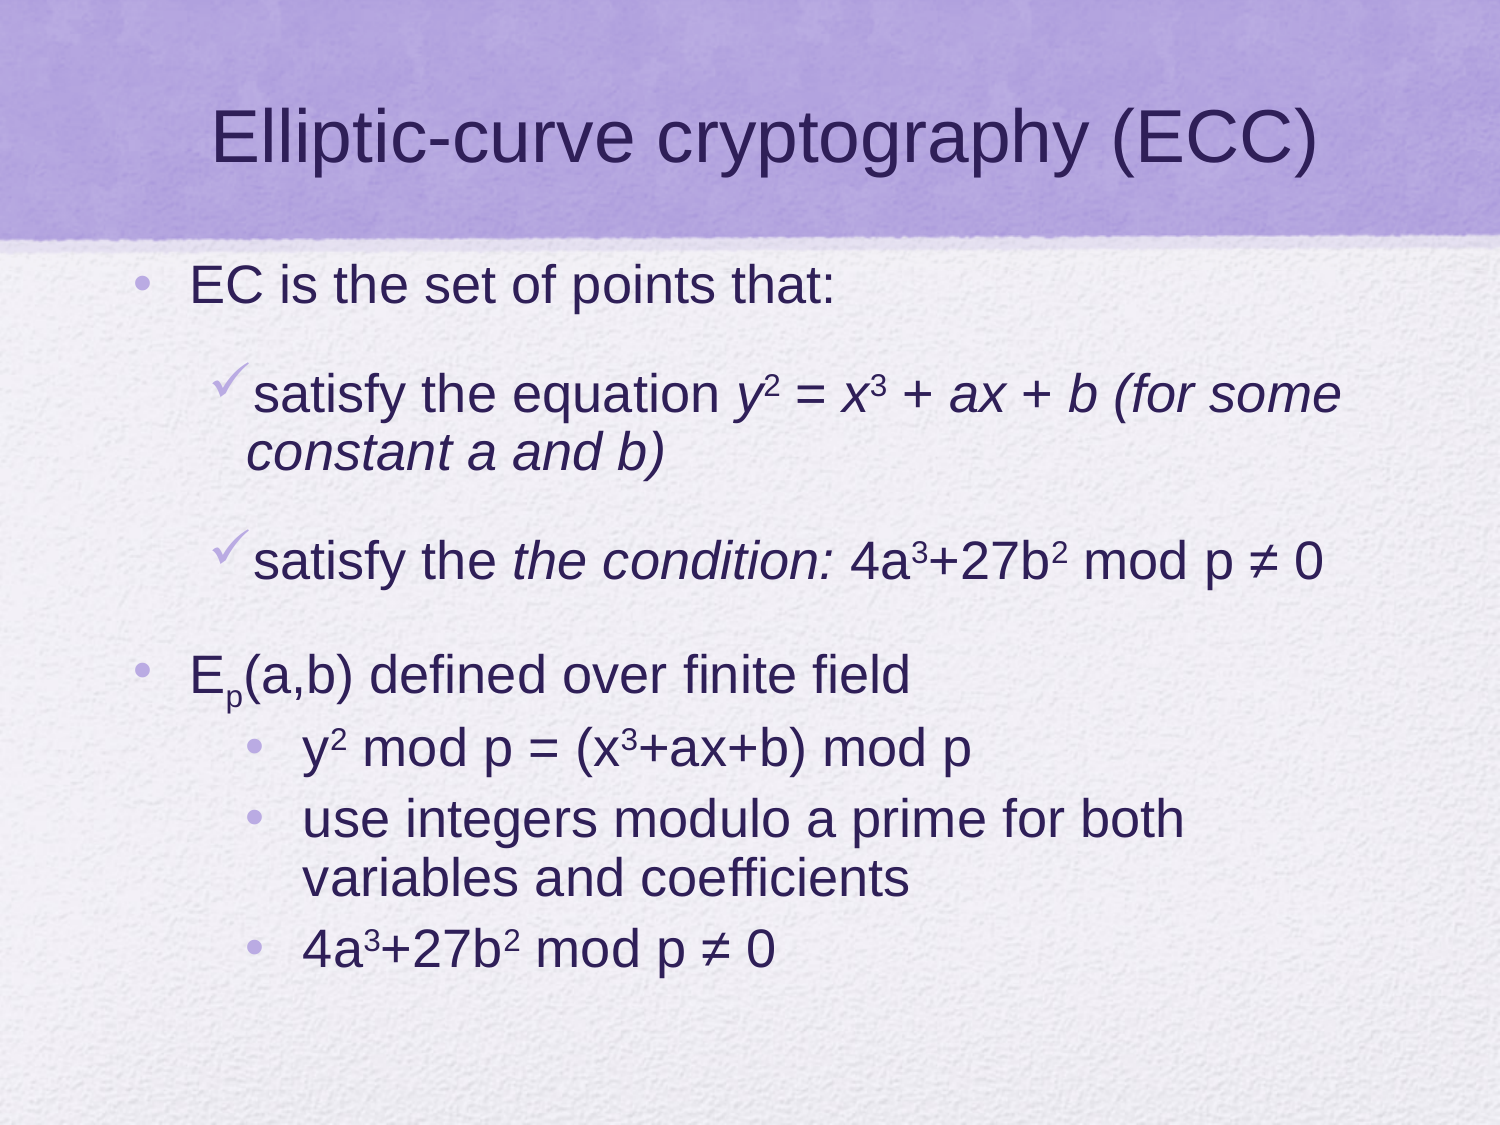

# Elliptic-curve cryptography (ECC)
EC is the set of points that:
satisfy the equation y2 = x3 + ax + b (for some constant a and b)
satisfy the the condition: 4a3+27b2 mod p ≠ 0
Ep(a,b) defined over finite field
y2 mod p = (x3+ax+b) mod p
use integers modulo a prime for both variables and coefficients
4a3+27b2 mod p ≠ 0